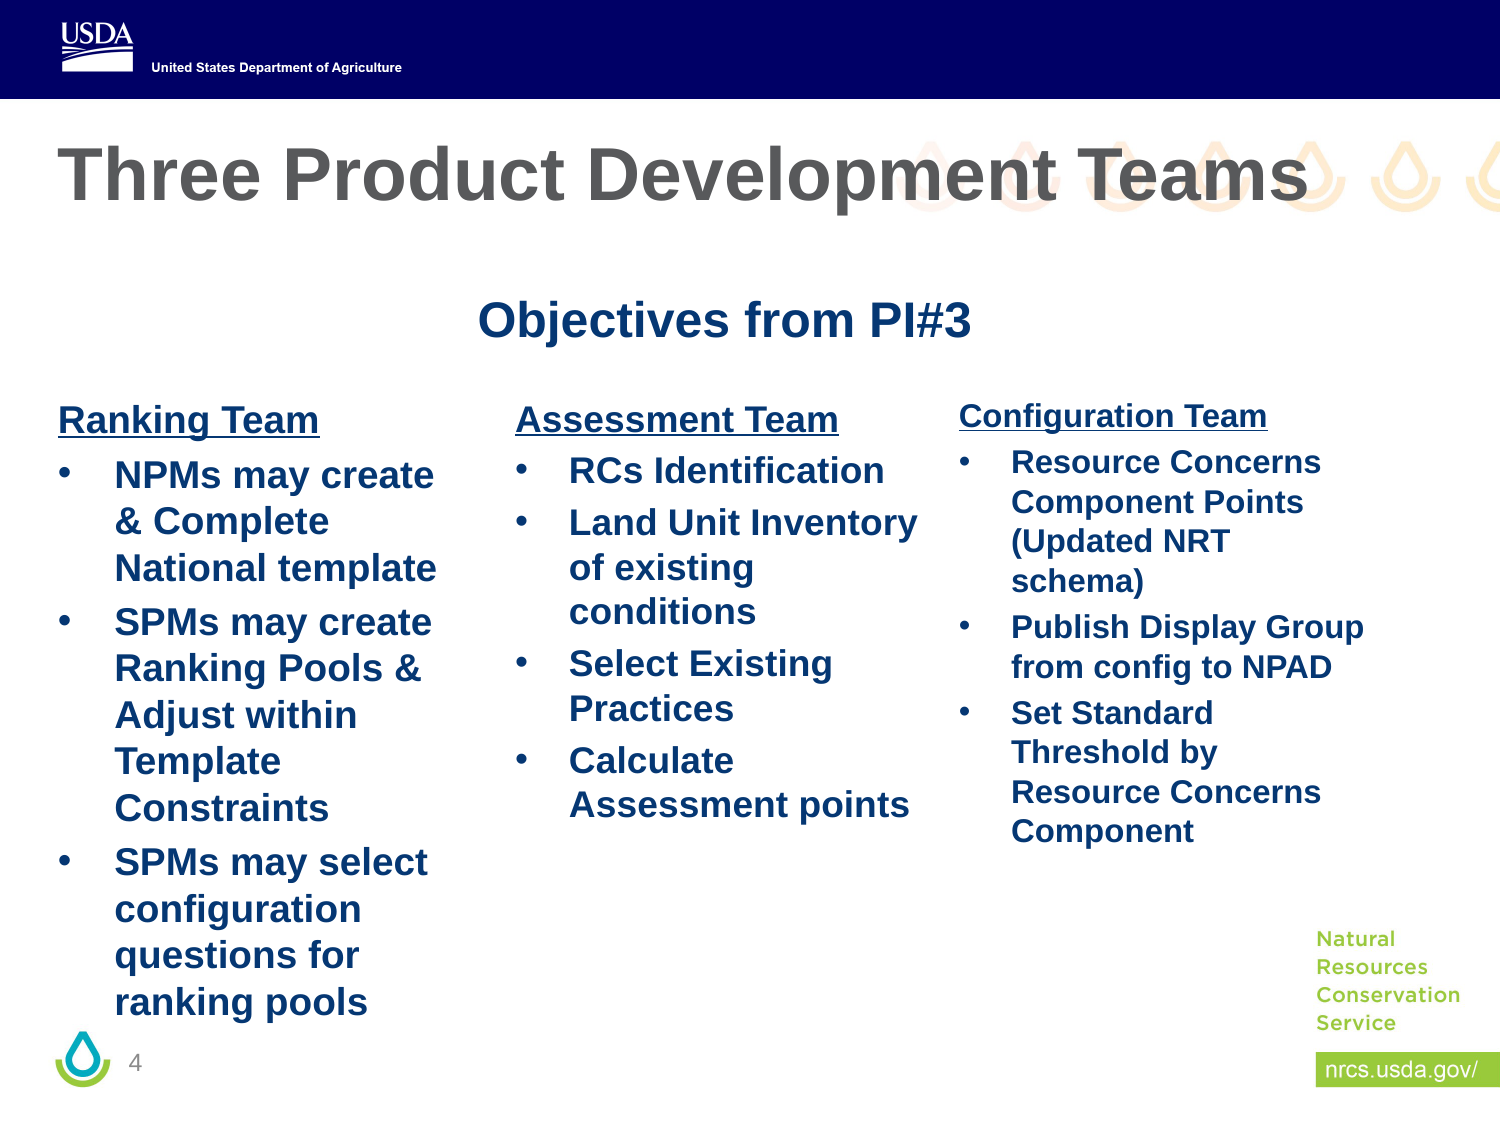

# Three Product Development Teams
Objectives from PI#3
Ranking Team
NPMs may create & Complete National template
SPMs may create Ranking Pools & Adjust within Template Constraints
SPMs may select configuration questions for ranking pools
Assessment Team
RCs Identification
Land Unit Inventory of existing conditions
Select Existing Practices
Calculate Assessment points
Configuration Team
Resource Concerns Component Points (Updated NRT schema)
Publish Display Group from config to NPAD
Set Standard Threshold by Resource Concerns Component
4